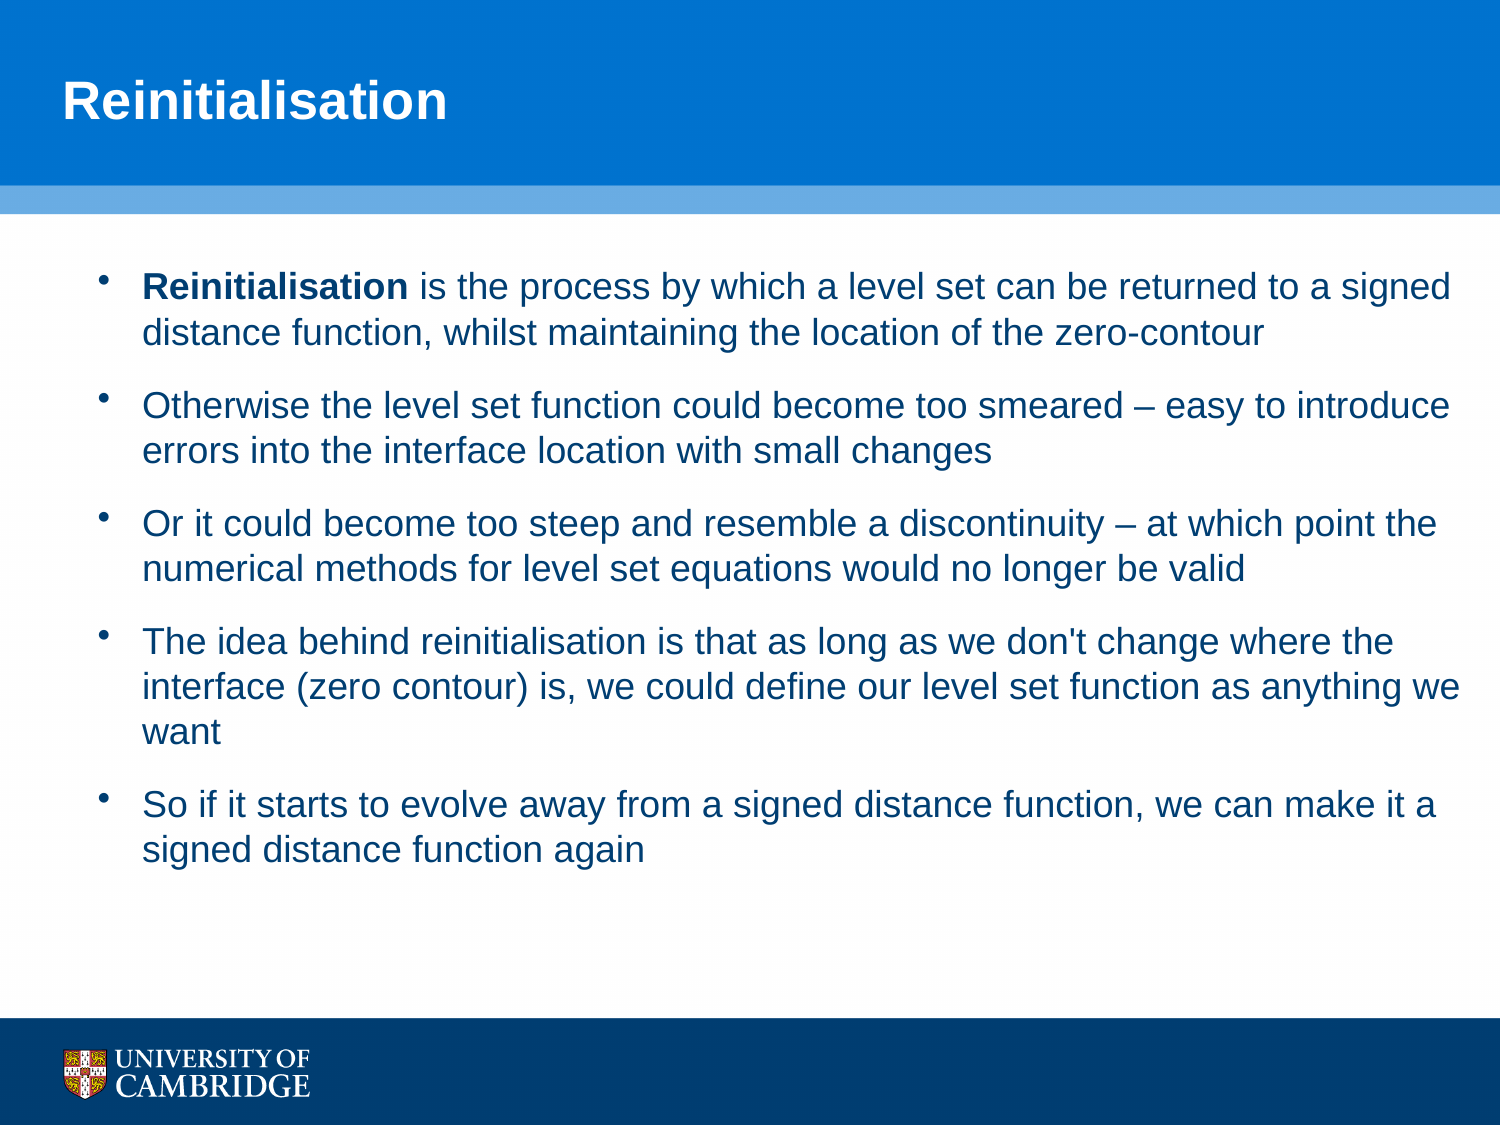

# Reinitialisation
Reinitialisation is the process by which a level set can be returned to a signed distance function, whilst maintaining the location of the zero-contour
Otherwise the level set function could become too smeared – easy to introduce errors into the interface location with small changes
Or it could become too steep and resemble a discontinuity – at which point the numerical methods for level set equations would no longer be valid
The idea behind reinitialisation is that as long as we don't change where the interface (zero contour) is, we could define our level set function as anything we want
So if it starts to evolve away from a signed distance function, we can make it a signed distance function again